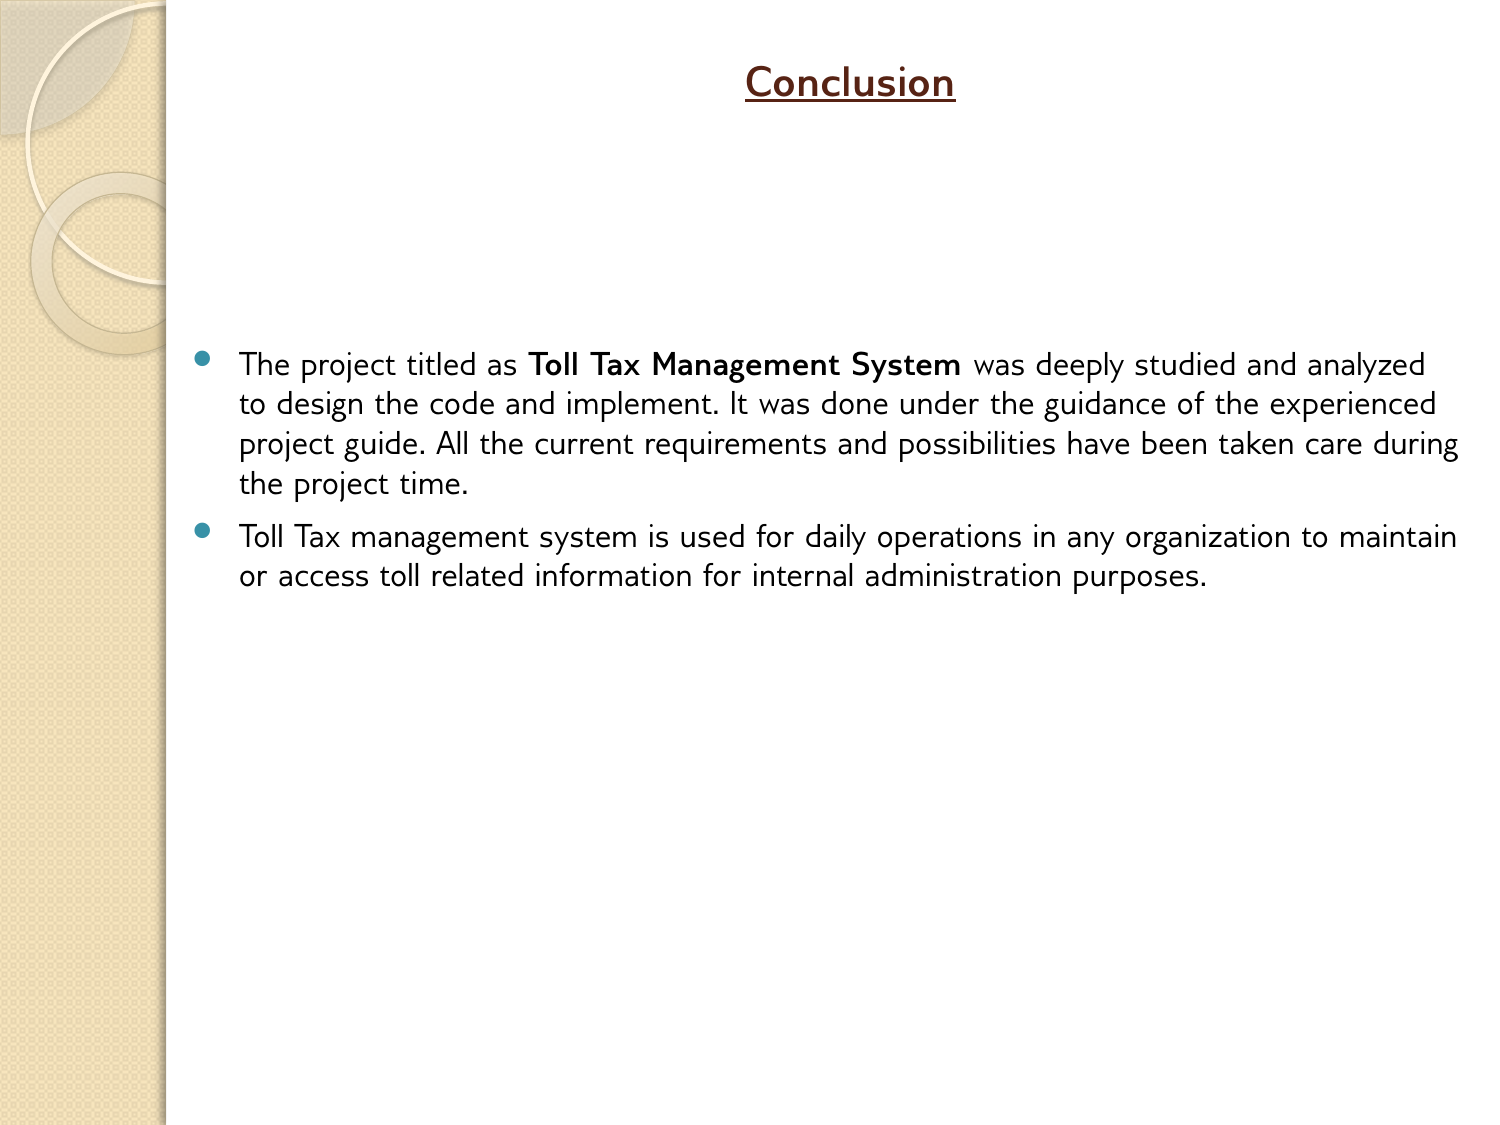

# Conclusion

The project titled as Toll Tax Management System was deeply studied and analyzed to design the code and implement. It was done under the guidance of the experienced project guide. All the current requirements and possibilities have been taken care during the project time.
Toll Tax management system is used for daily operations in any organization to maintain or access toll related information for internal administration purposes.